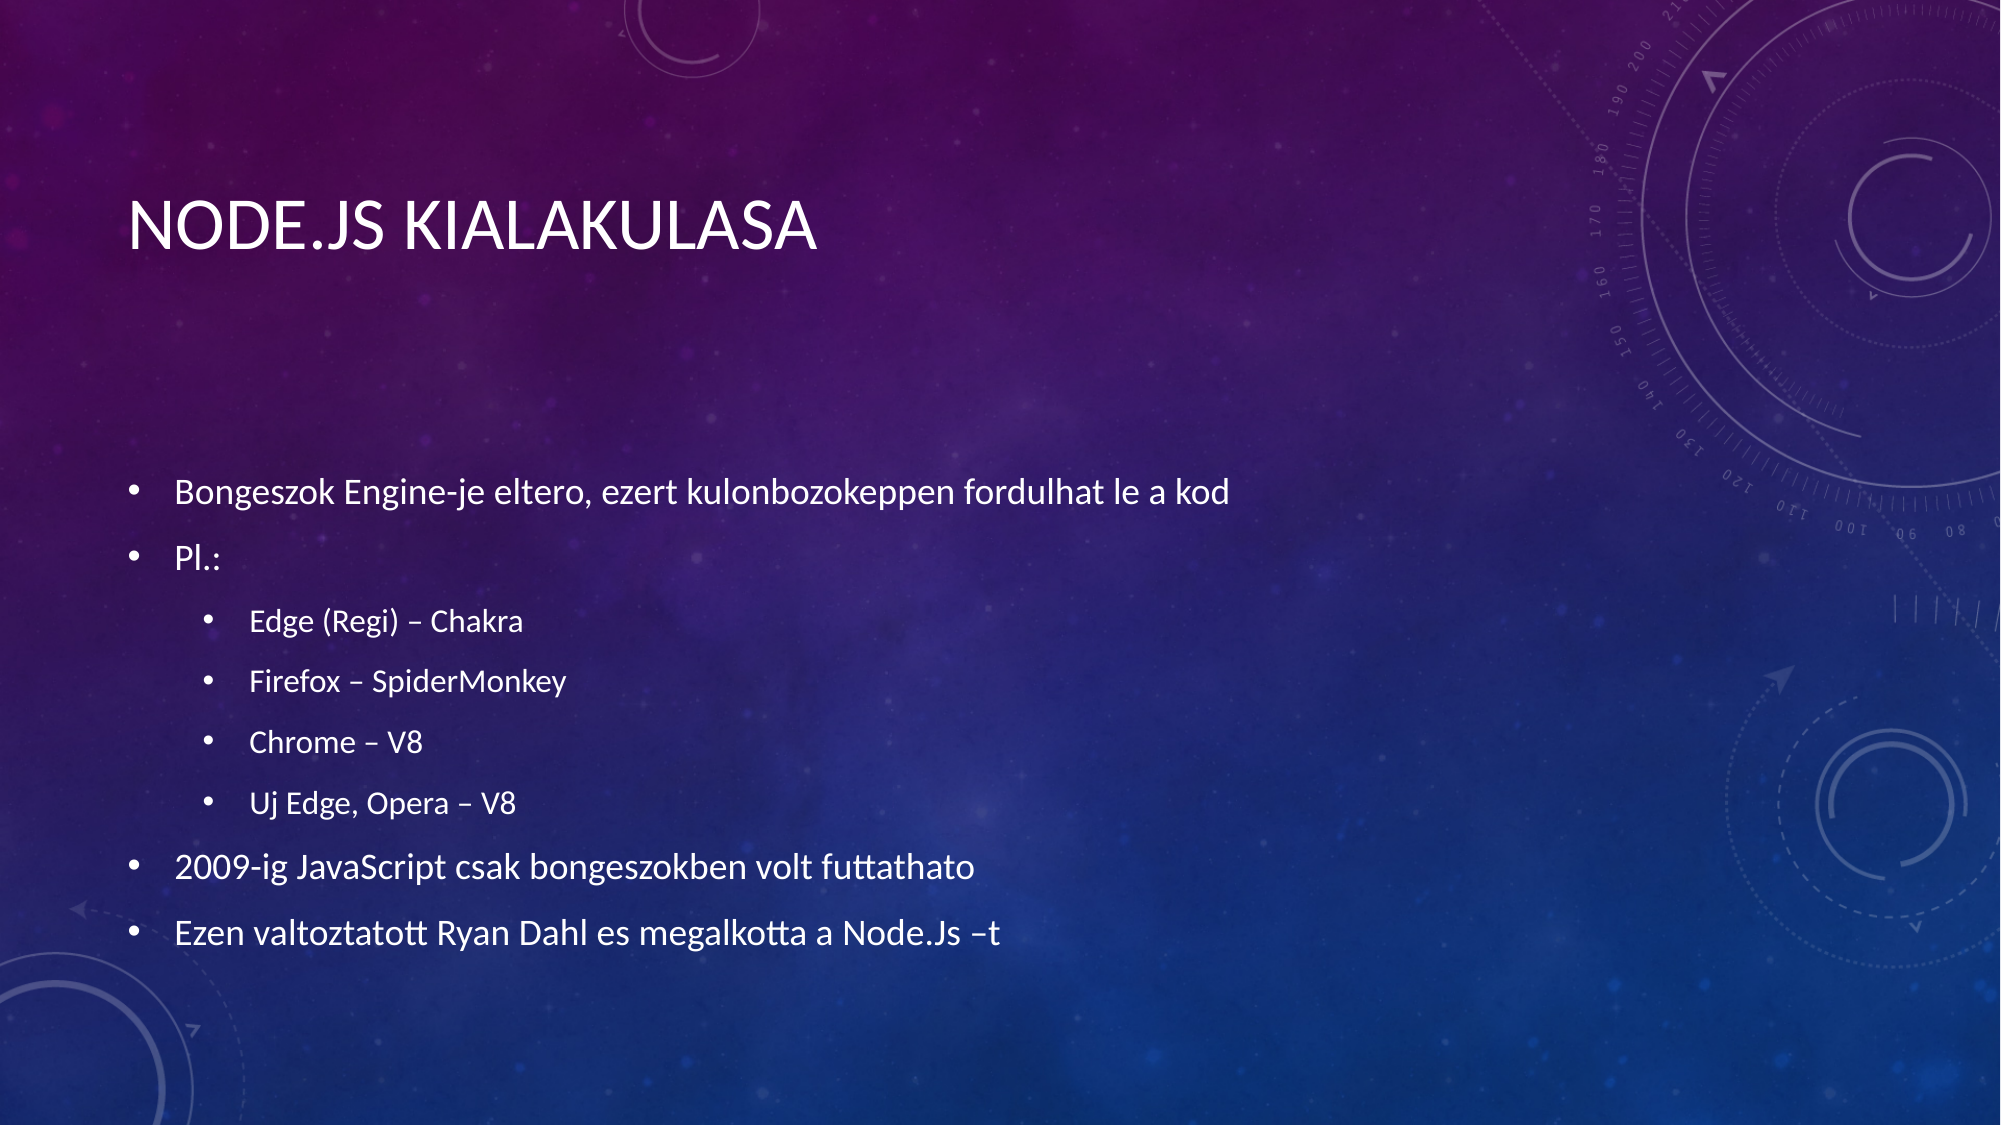

# Node.js Kialakulasa
Bongeszok Engine-je eltero, ezert kulonbozokeppen fordulhat le a kod
Pl.:
Edge (Regi) – Chakra
Firefox – SpiderMonkey
Chrome – V8
Uj Edge, Opera – V8
2009-ig JavaScript csak bongeszokben volt futtathato
Ezen valtoztatott Ryan Dahl es megalkotta a Node.Js –t